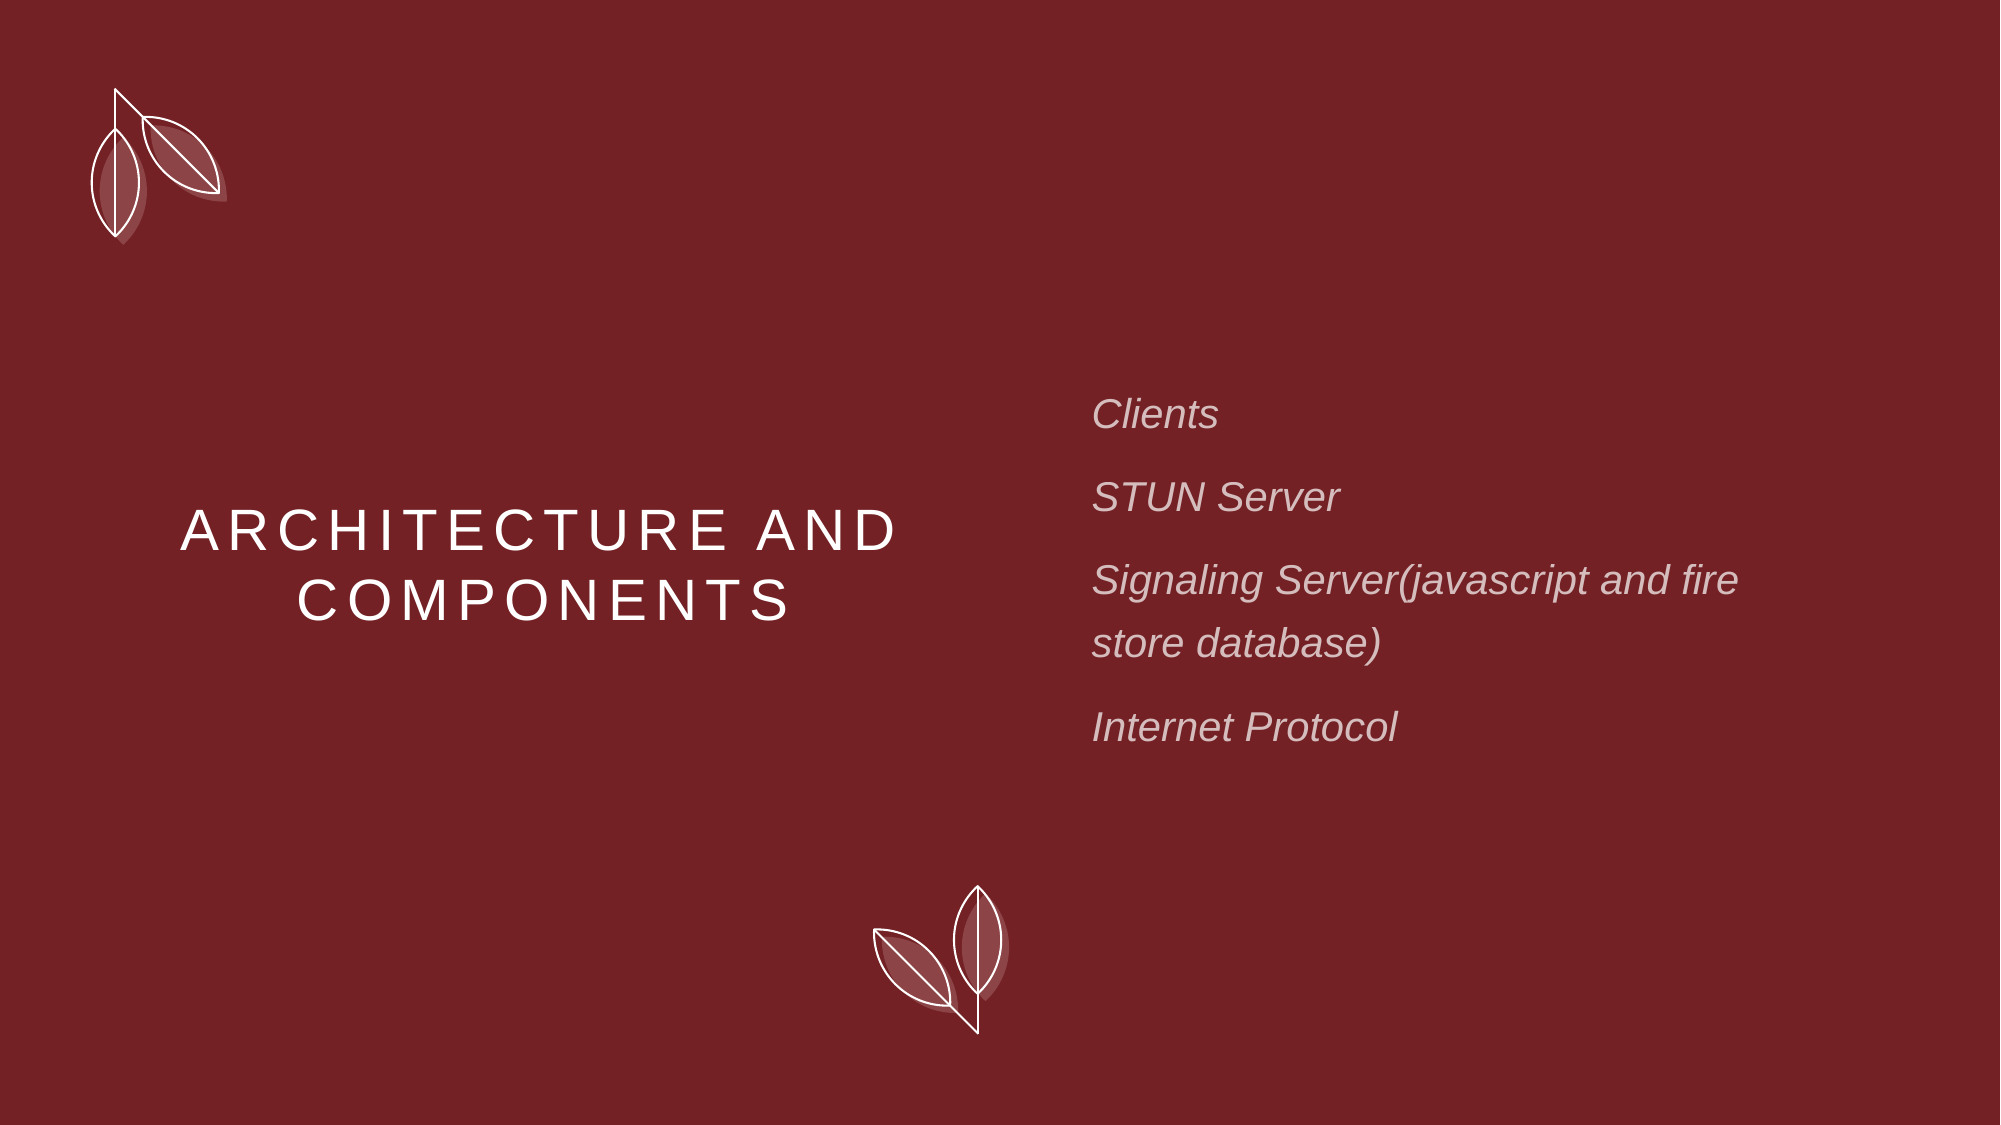

Clients
STUN Server
Signaling Server(javascript and fire store database)
Internet Protocol
# Architecture and components